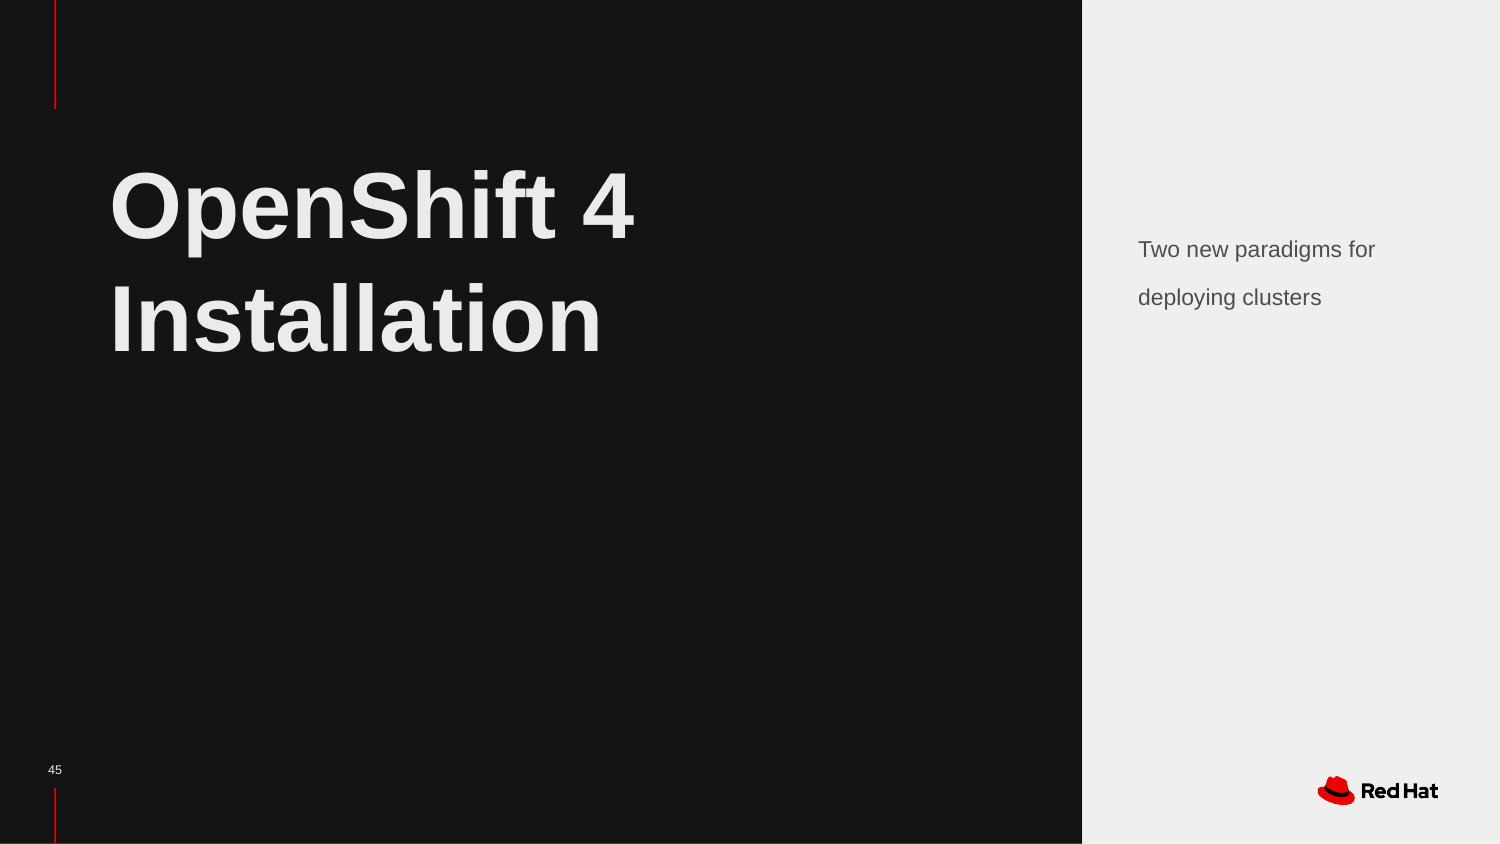

# OpenShift 4 Installation
Two new paradigms for deploying clusters
45